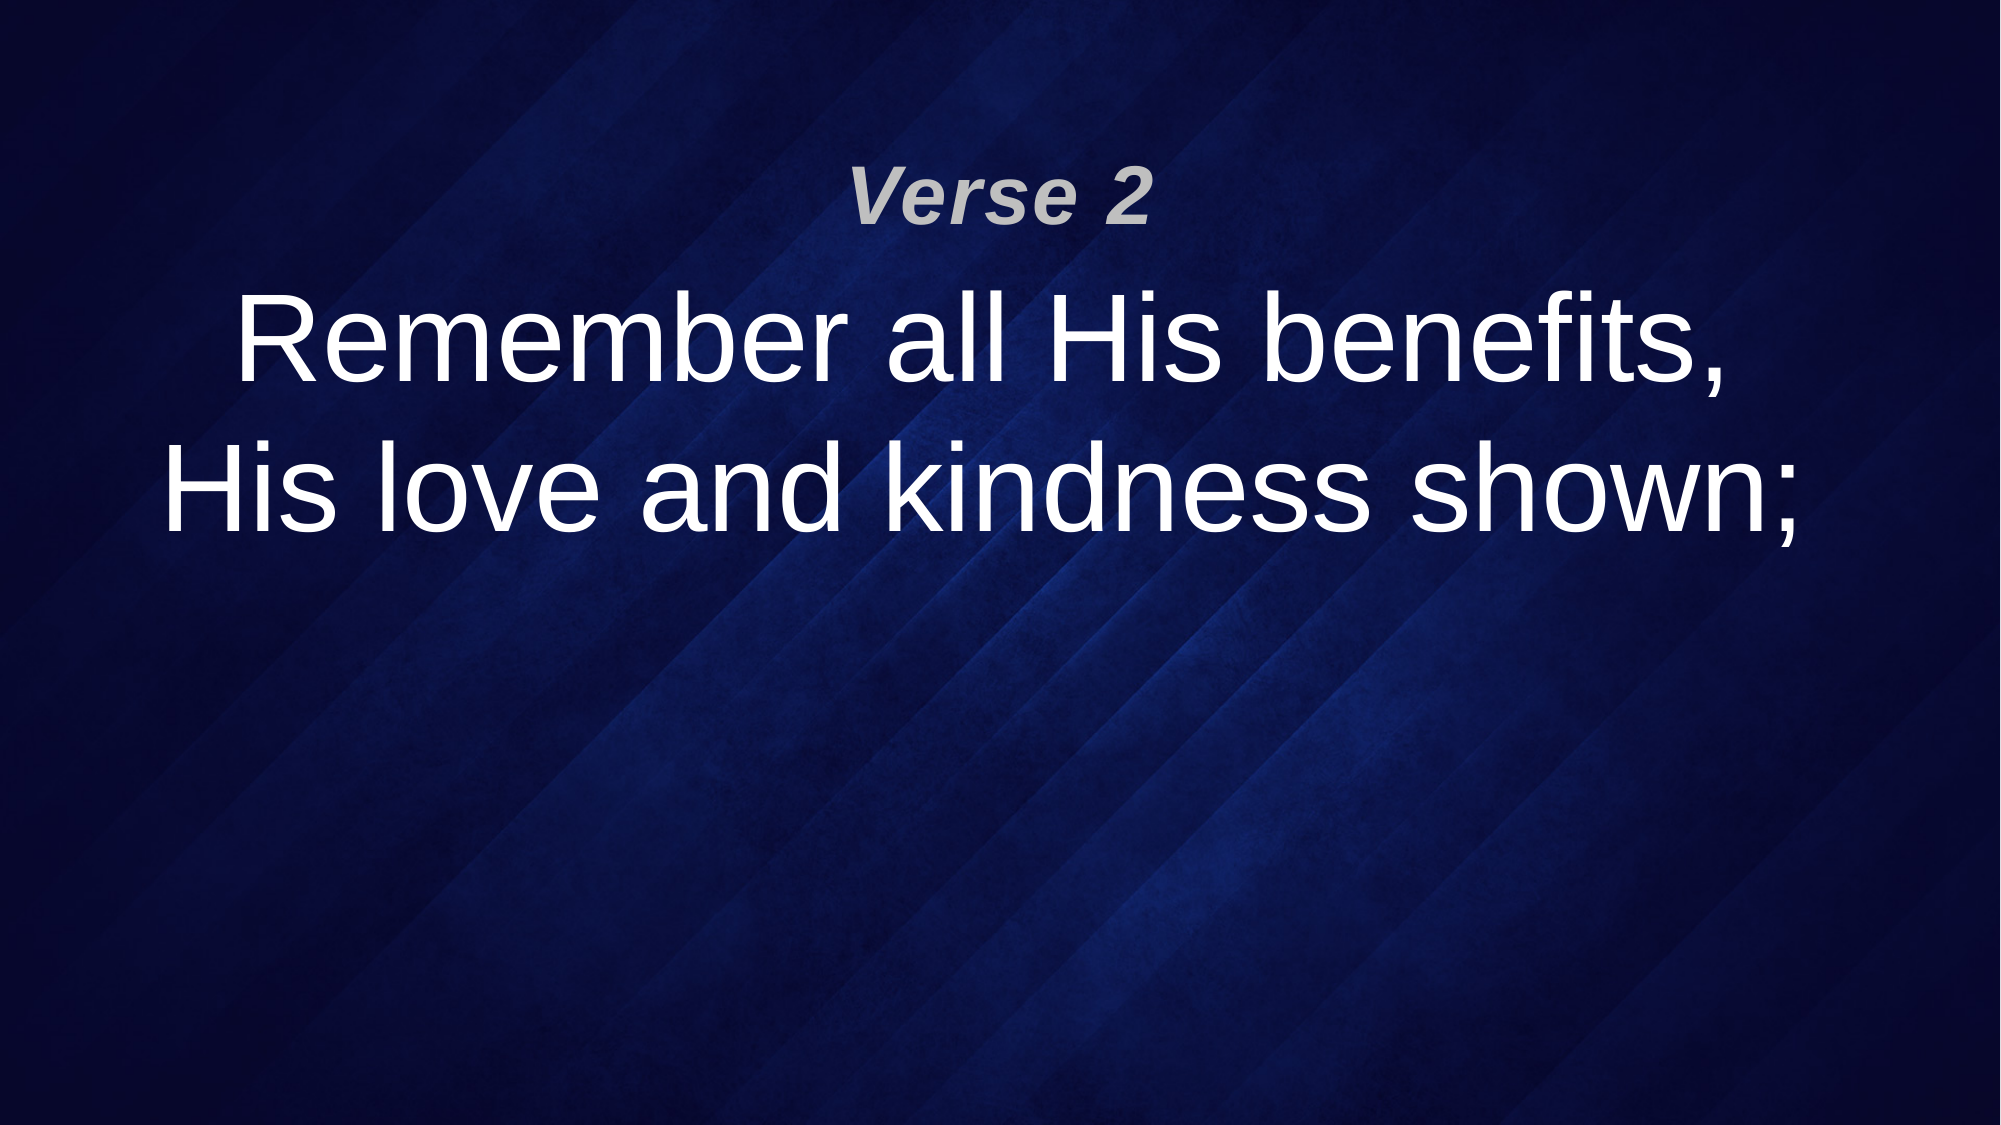

Verse 2
# Remember all His benefits, His love and kindness shown;